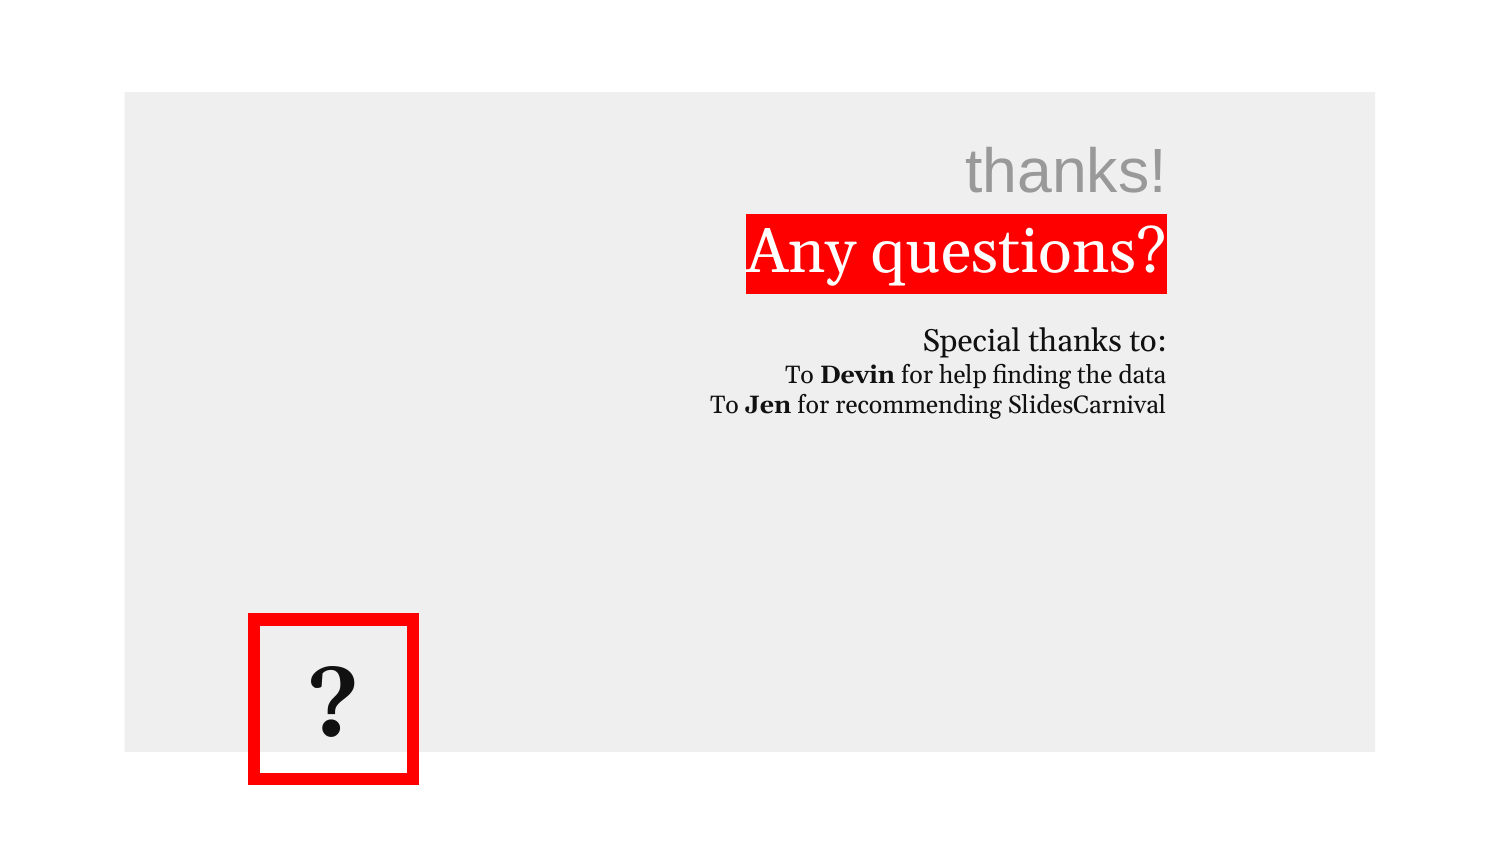

thanks!
Any questions?
Special thanks to:
To Devin for help finding the data
To Jen for recommending SlidesCarnival

?